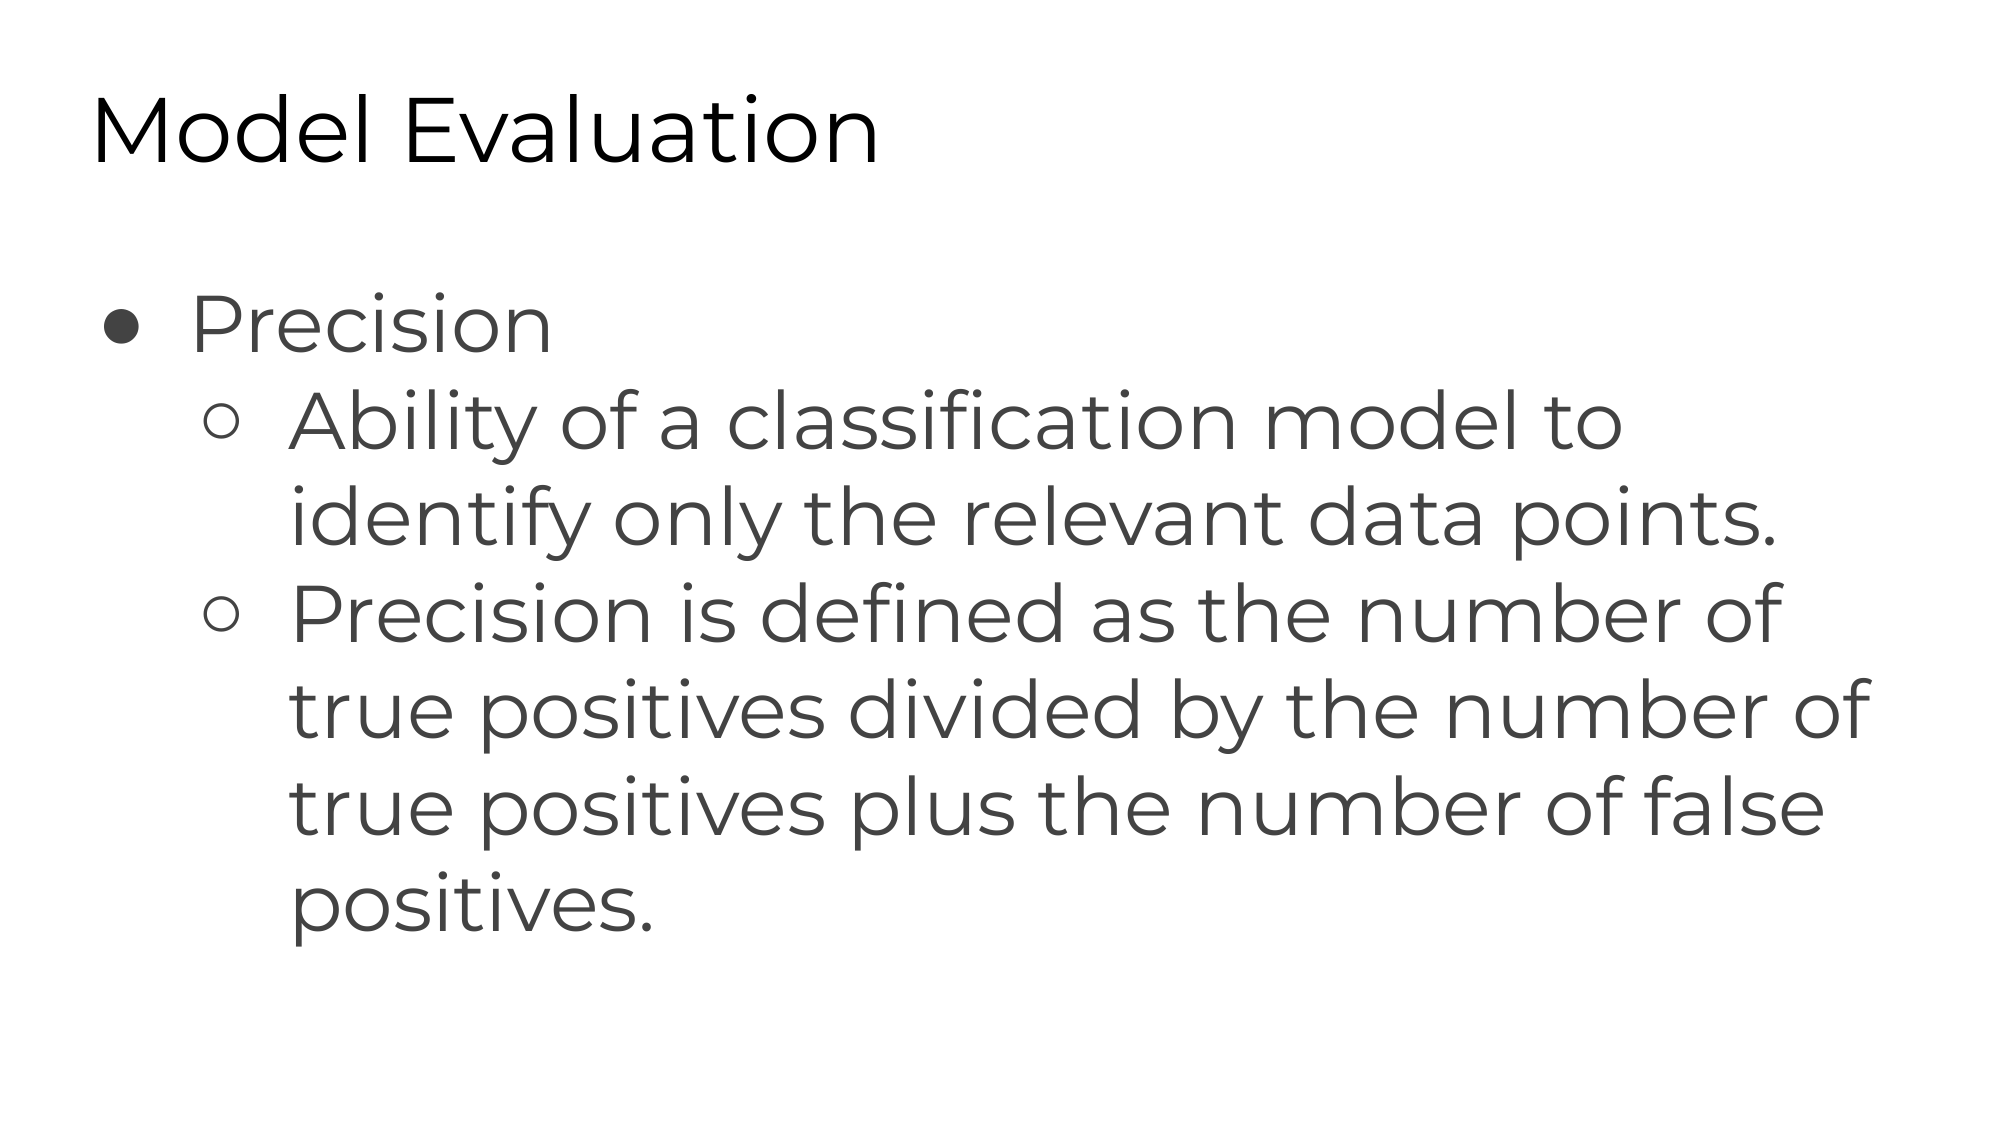

# Model Evaluation

Precision
Ability of a classification model to identify only the relevant data points.
Precision is defined as the number of true positives divided by the number of true positives plus the number of false positives.